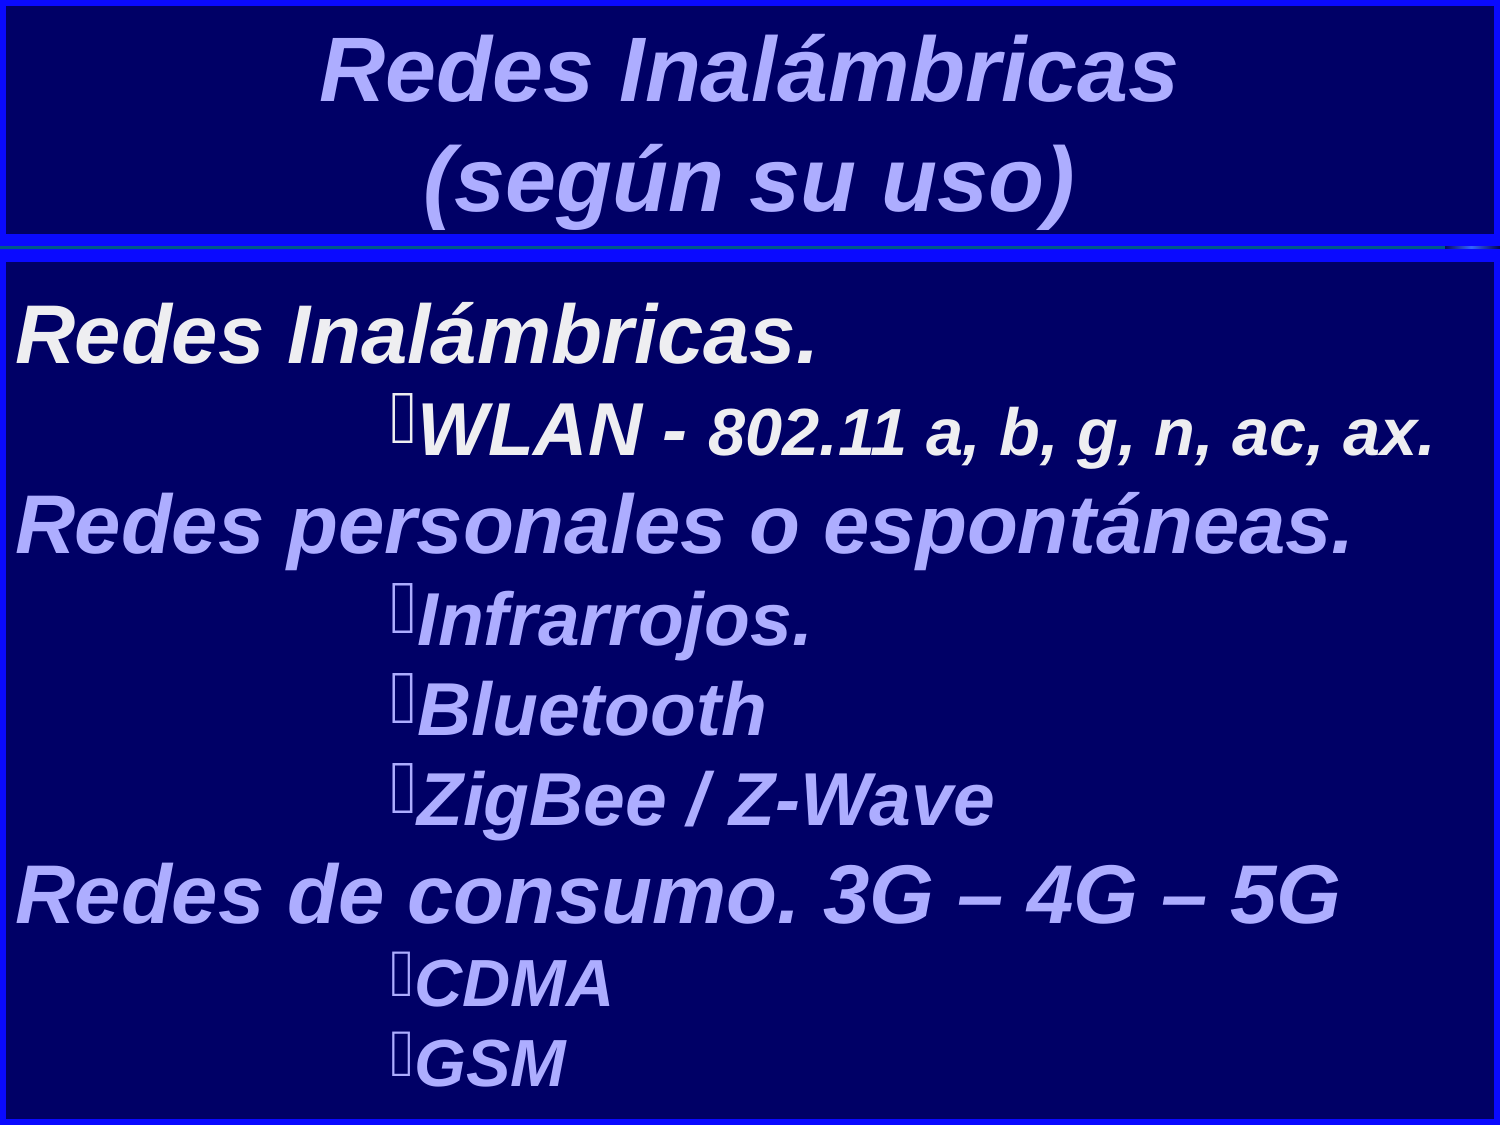

# Redes Inalámbricas (según su uso)
Redes Inalámbricas.
WLAN - 802.11 a, b, g, n, ac, ax.
Redes personales o espontáneas.
Infrarrojos.
Bluetooth
ZigBee / Z-Wave
Redes de consumo. 3G – 4G – 5G
CDMA
GSM